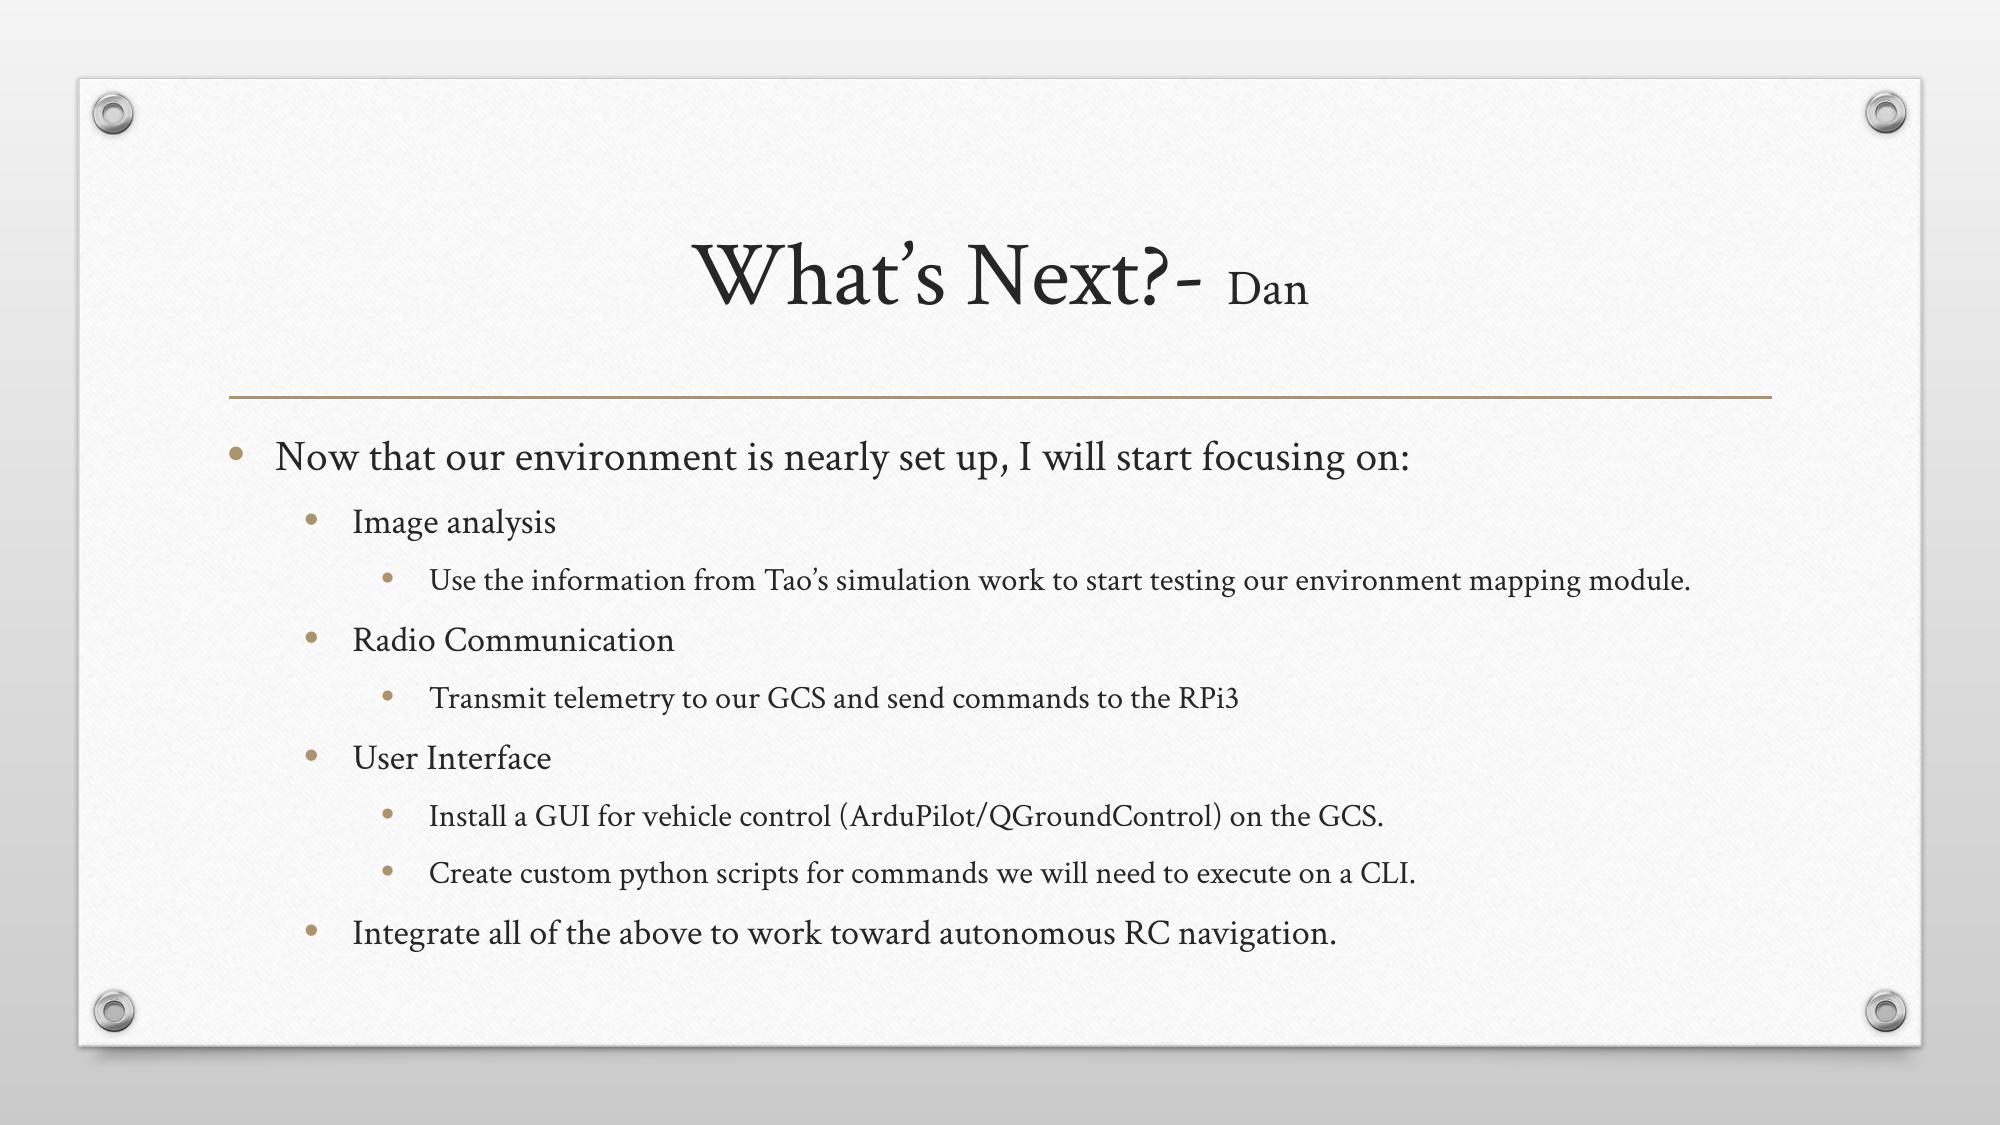

# What’s Next?- Dan
Now that our environment is nearly set up, I will start focusing on:
Image analysis
Use the information from Tao’s simulation work to start testing our environment mapping module.
Radio Communication
Transmit telemetry to our GCS and send commands to the RPi3
User Interface
Install a GUI for vehicle control (ArduPilot/QGroundControl) on the GCS.
Create custom python scripts for commands we will need to execute on a CLI.
Integrate all of the above to work toward autonomous RC navigation.